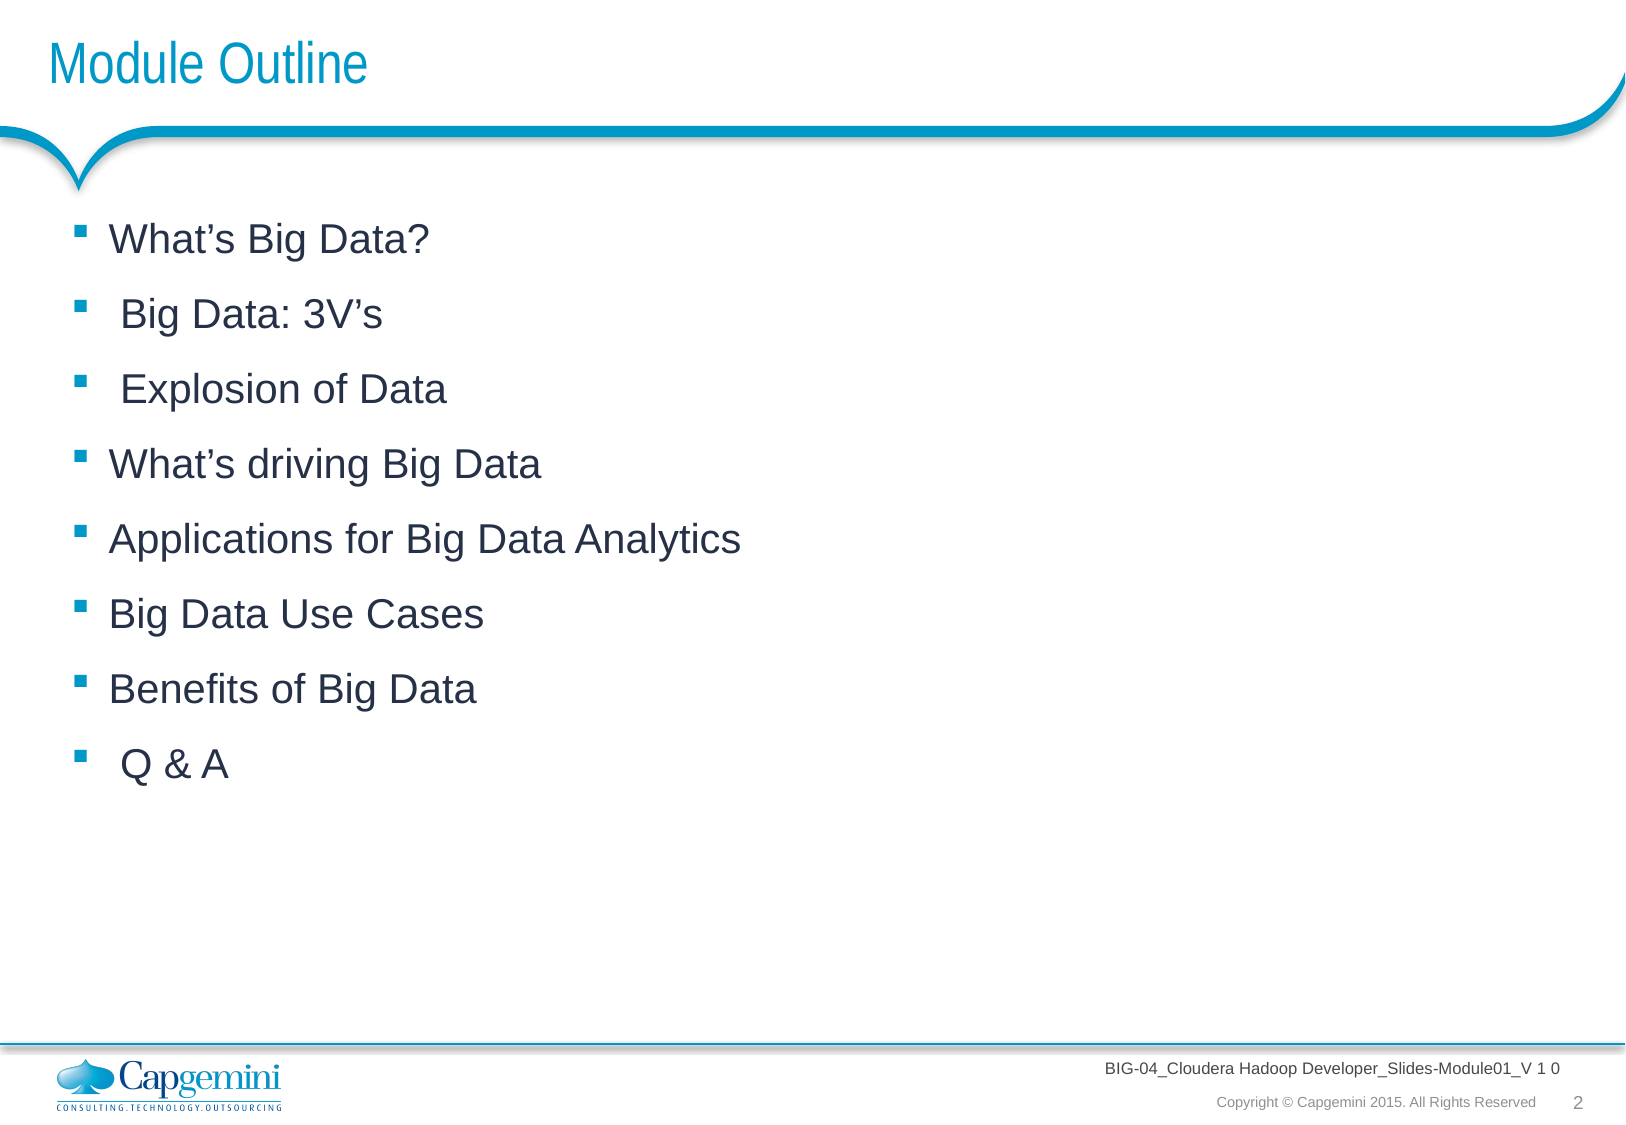

# Module Outline
What’s Big Data?
 Big Data: 3V’s
 Explosion of Data
What’s driving Big Data
Applications for Big Data Analytics
Big Data Use Cases
Benefits of Big Data
 Q & A